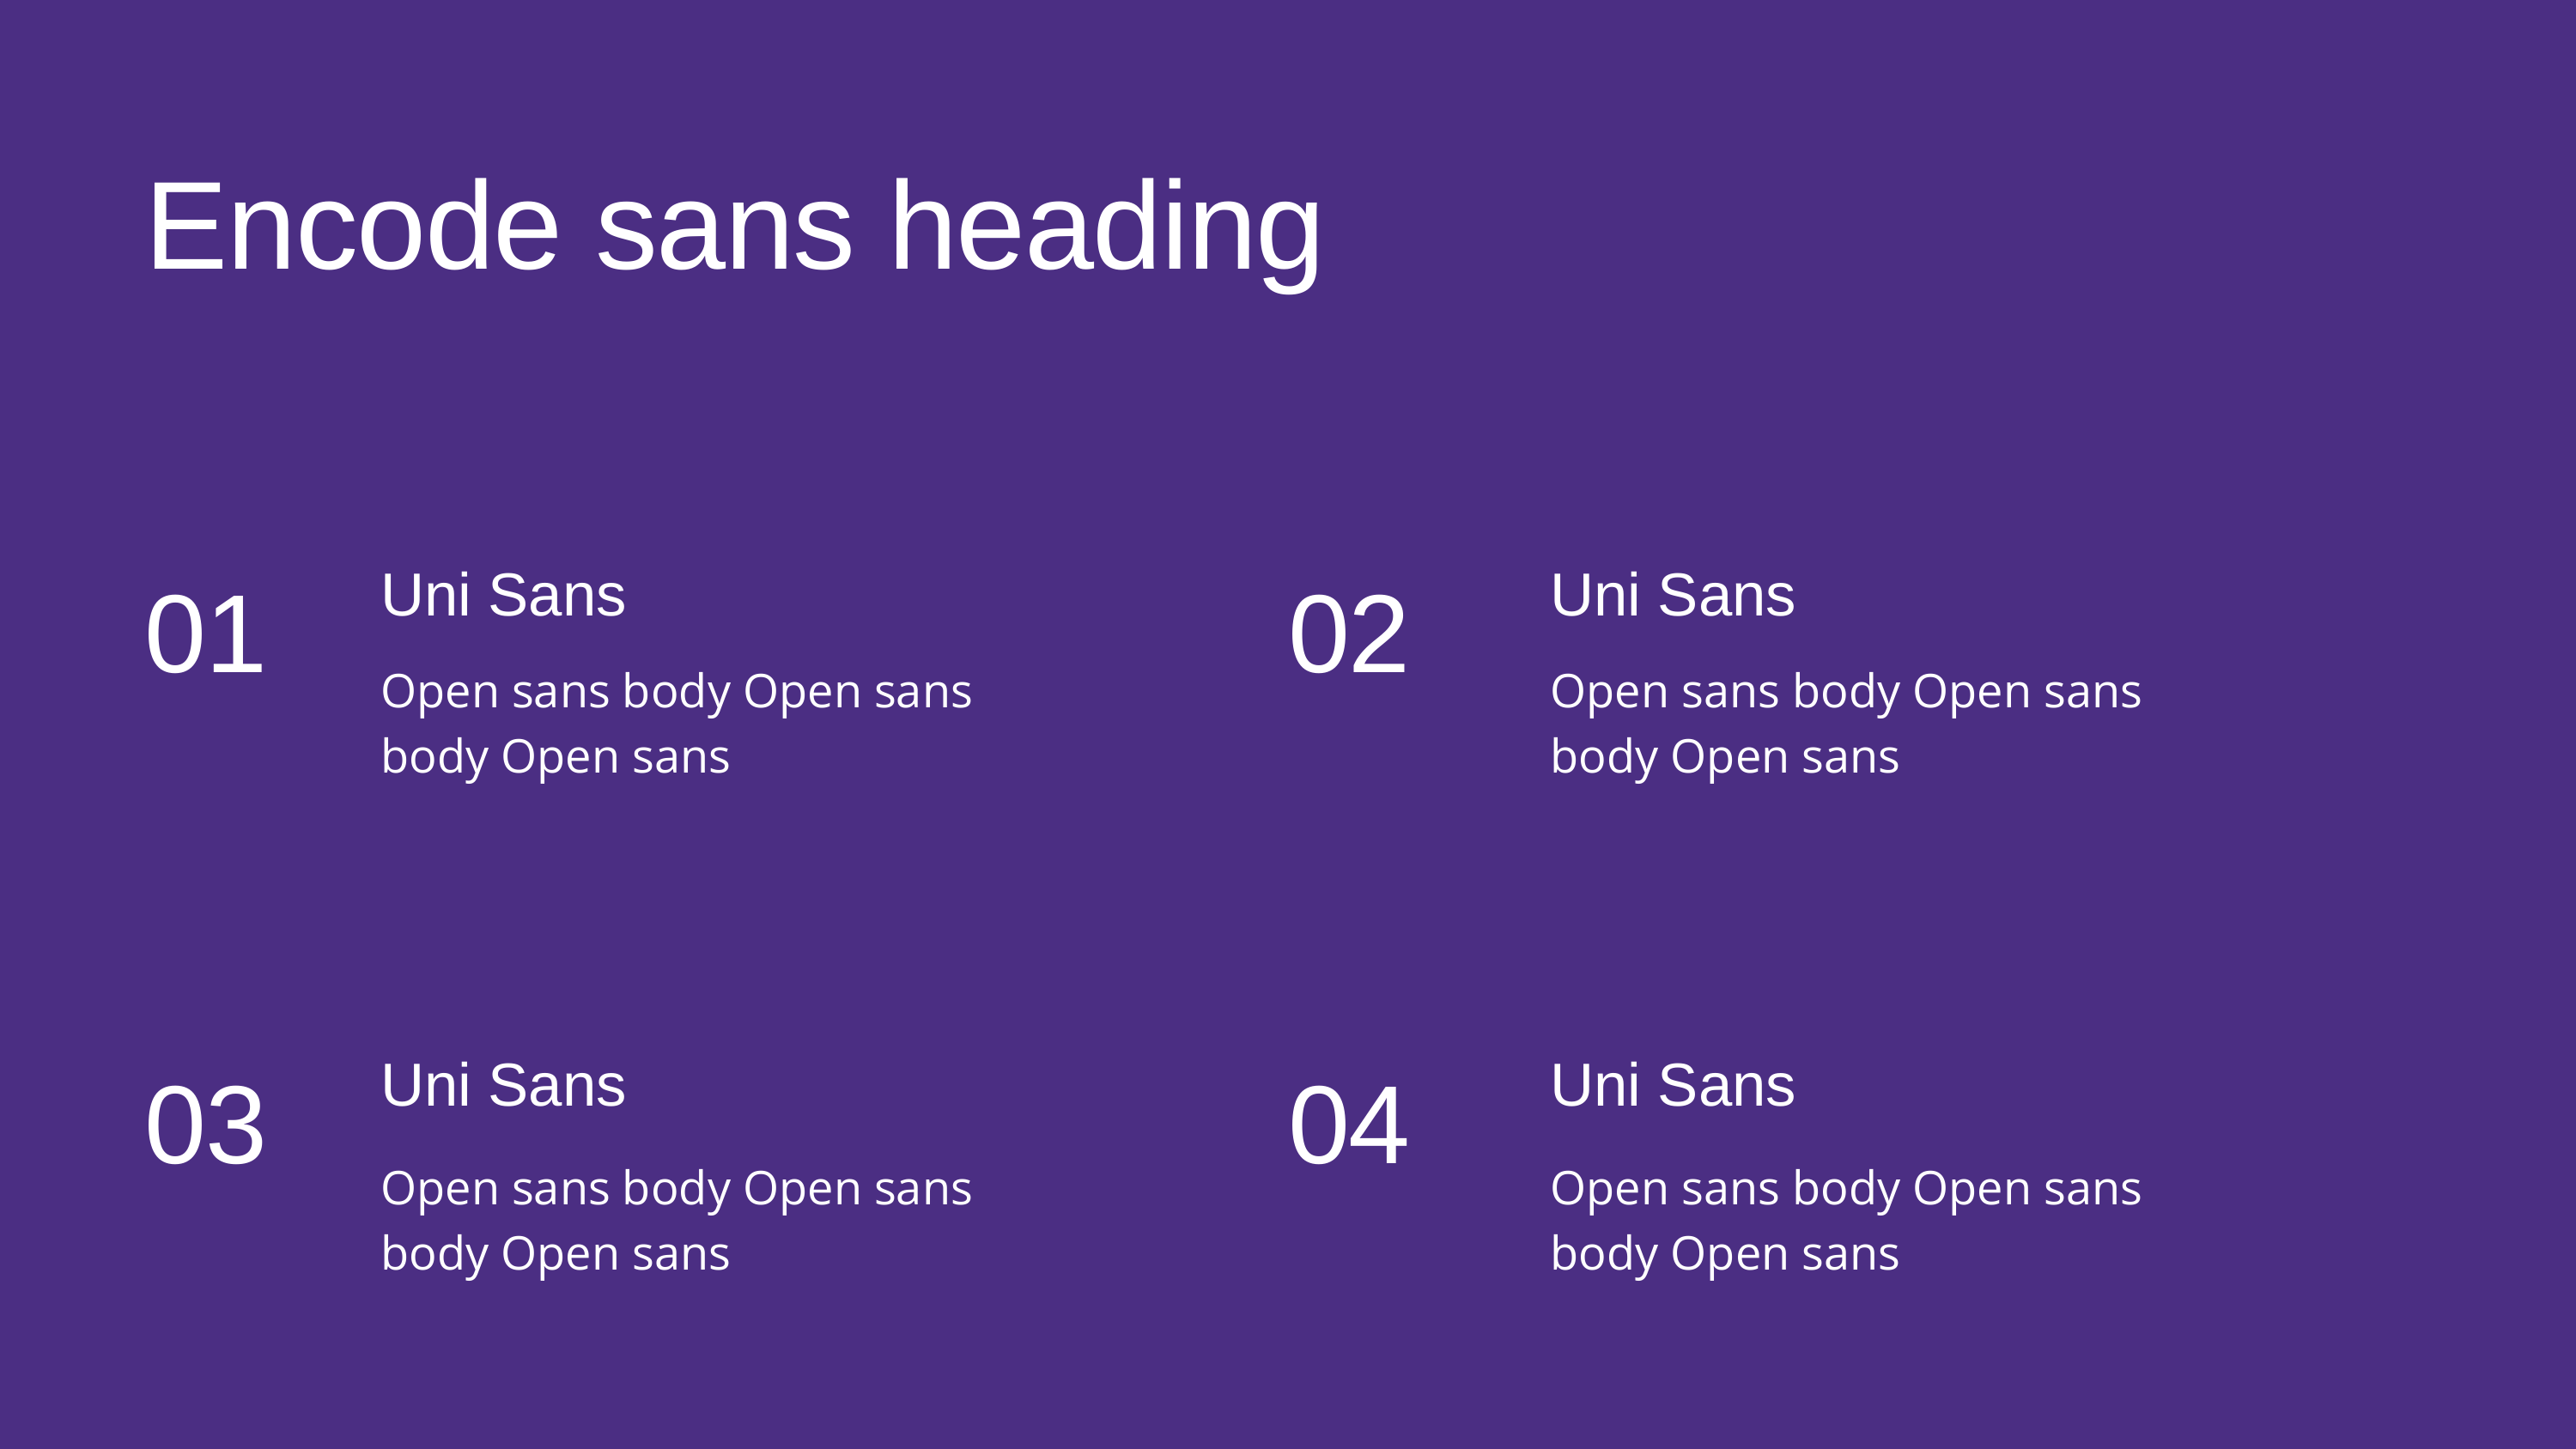

Encode sans heading
Uni Sans
Uni Sans
01
02
Open sans body Open sans body Open sans
Open sans body Open sans body Open sans
Uni Sans
Uni Sans
03
04
Open sans body Open sans body Open sans
Open sans body Open sans body Open sans